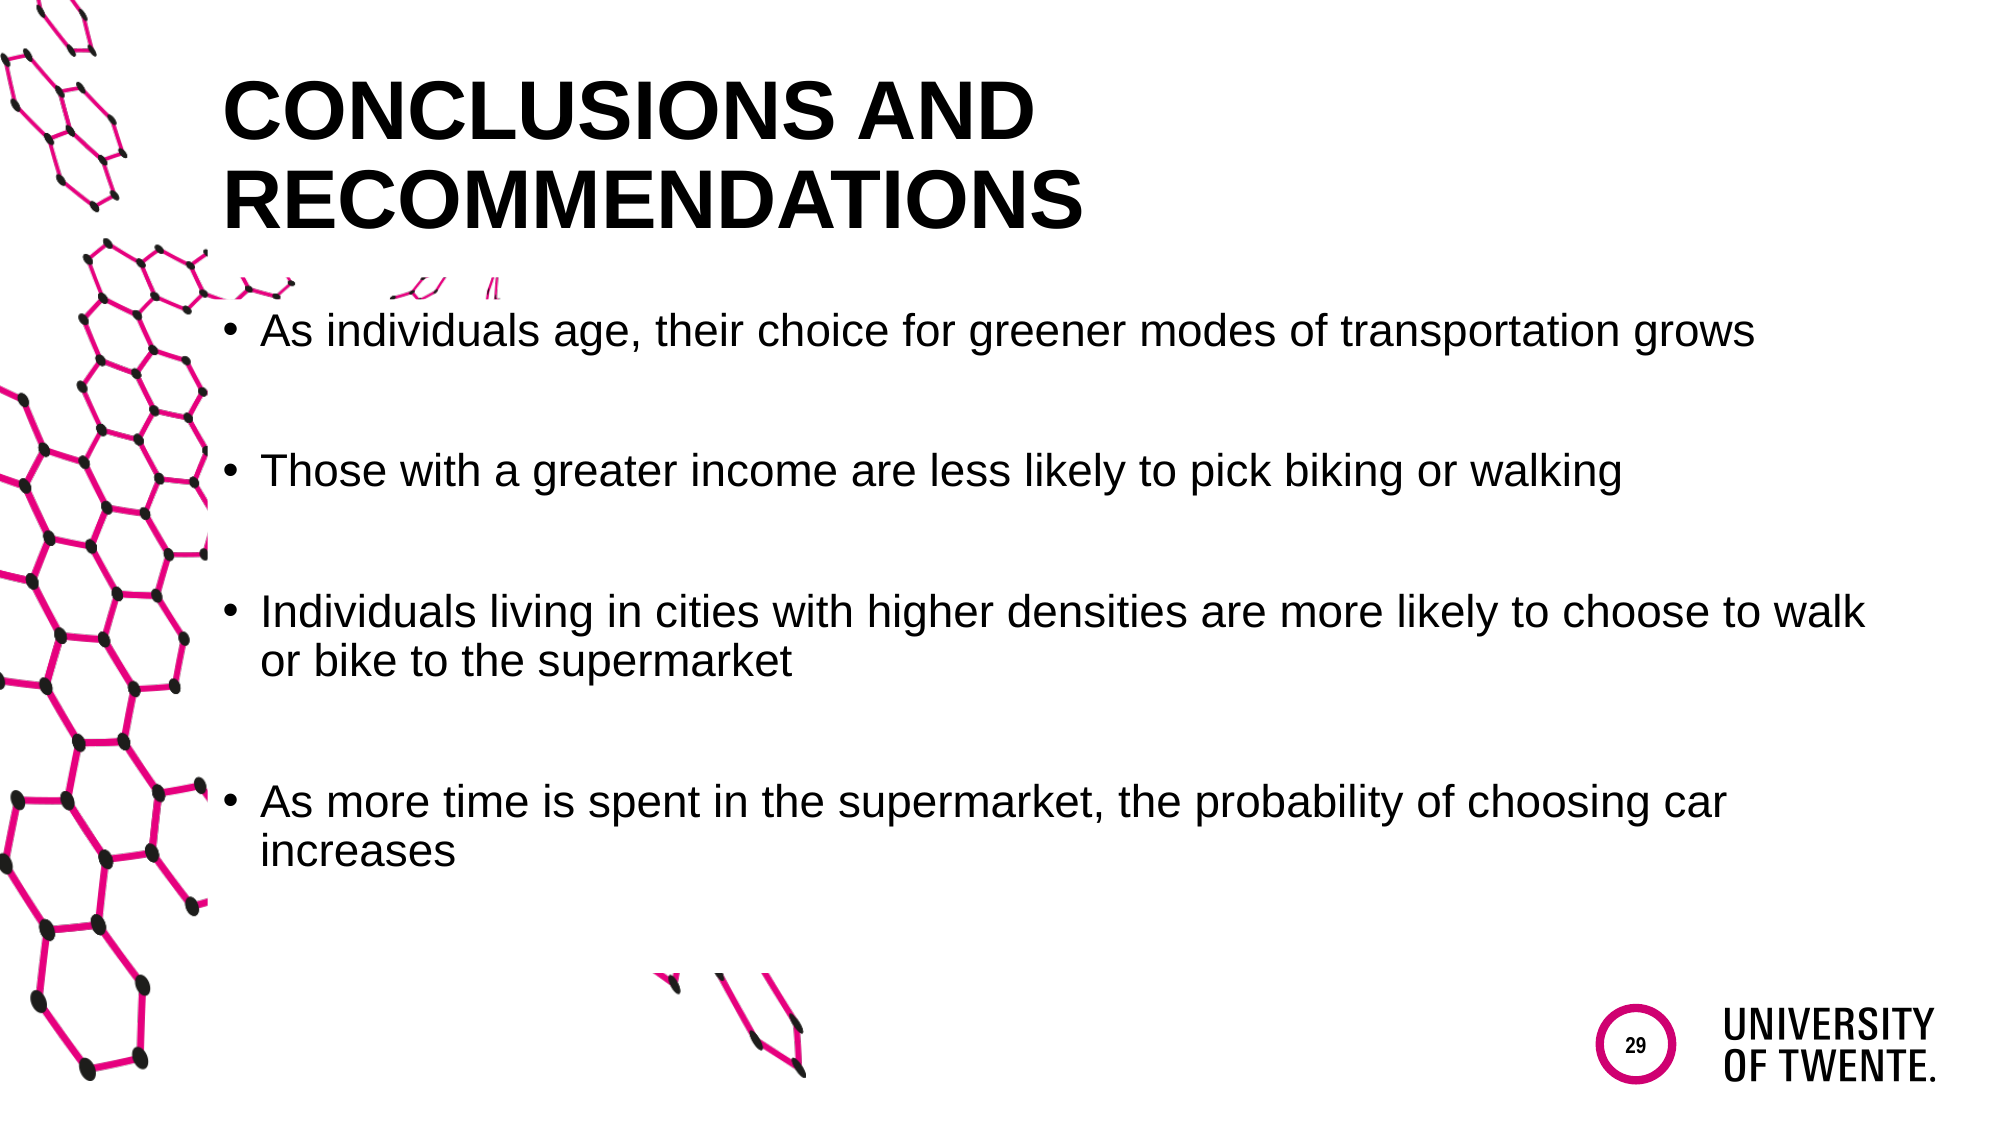

# Conclusions and recommendations
As individuals age, their choice for greener modes of transportation grows

Those with a greater income are less likely to pick biking or walking

Individuals living in cities with higher densities are more likely to choose to walk or bike to the supermarket

As more time is spent in the supermarket, the probability of choosing car increases
29